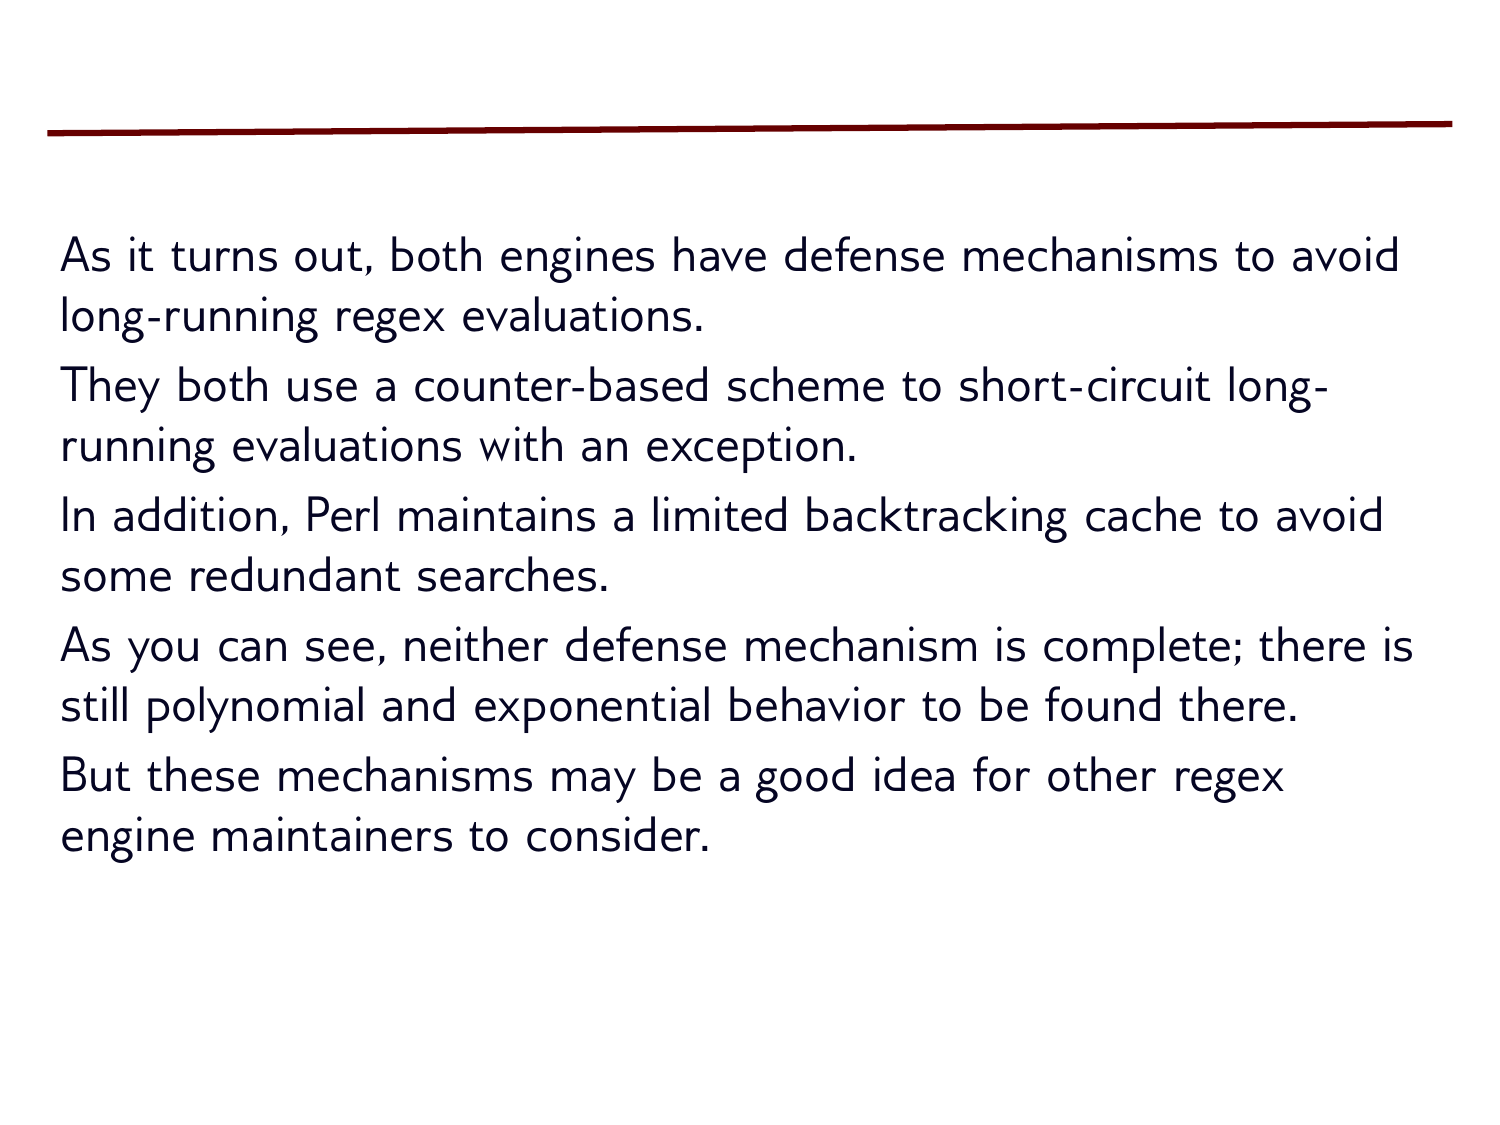

#
As it turns out, both engines have defense mechanisms to avoid long-running regex evaluations.
They both use a counter-based scheme to short-circuit long-running evaluations with an exception.
In addition, Perl maintains a limited backtracking cache to avoid some redundant searches.
As you can see, neither defense mechanism is complete; there is still polynomial and exponential behavior to be found there.
But these mechanisms may be a good idea for other regex engine maintainers to consider.